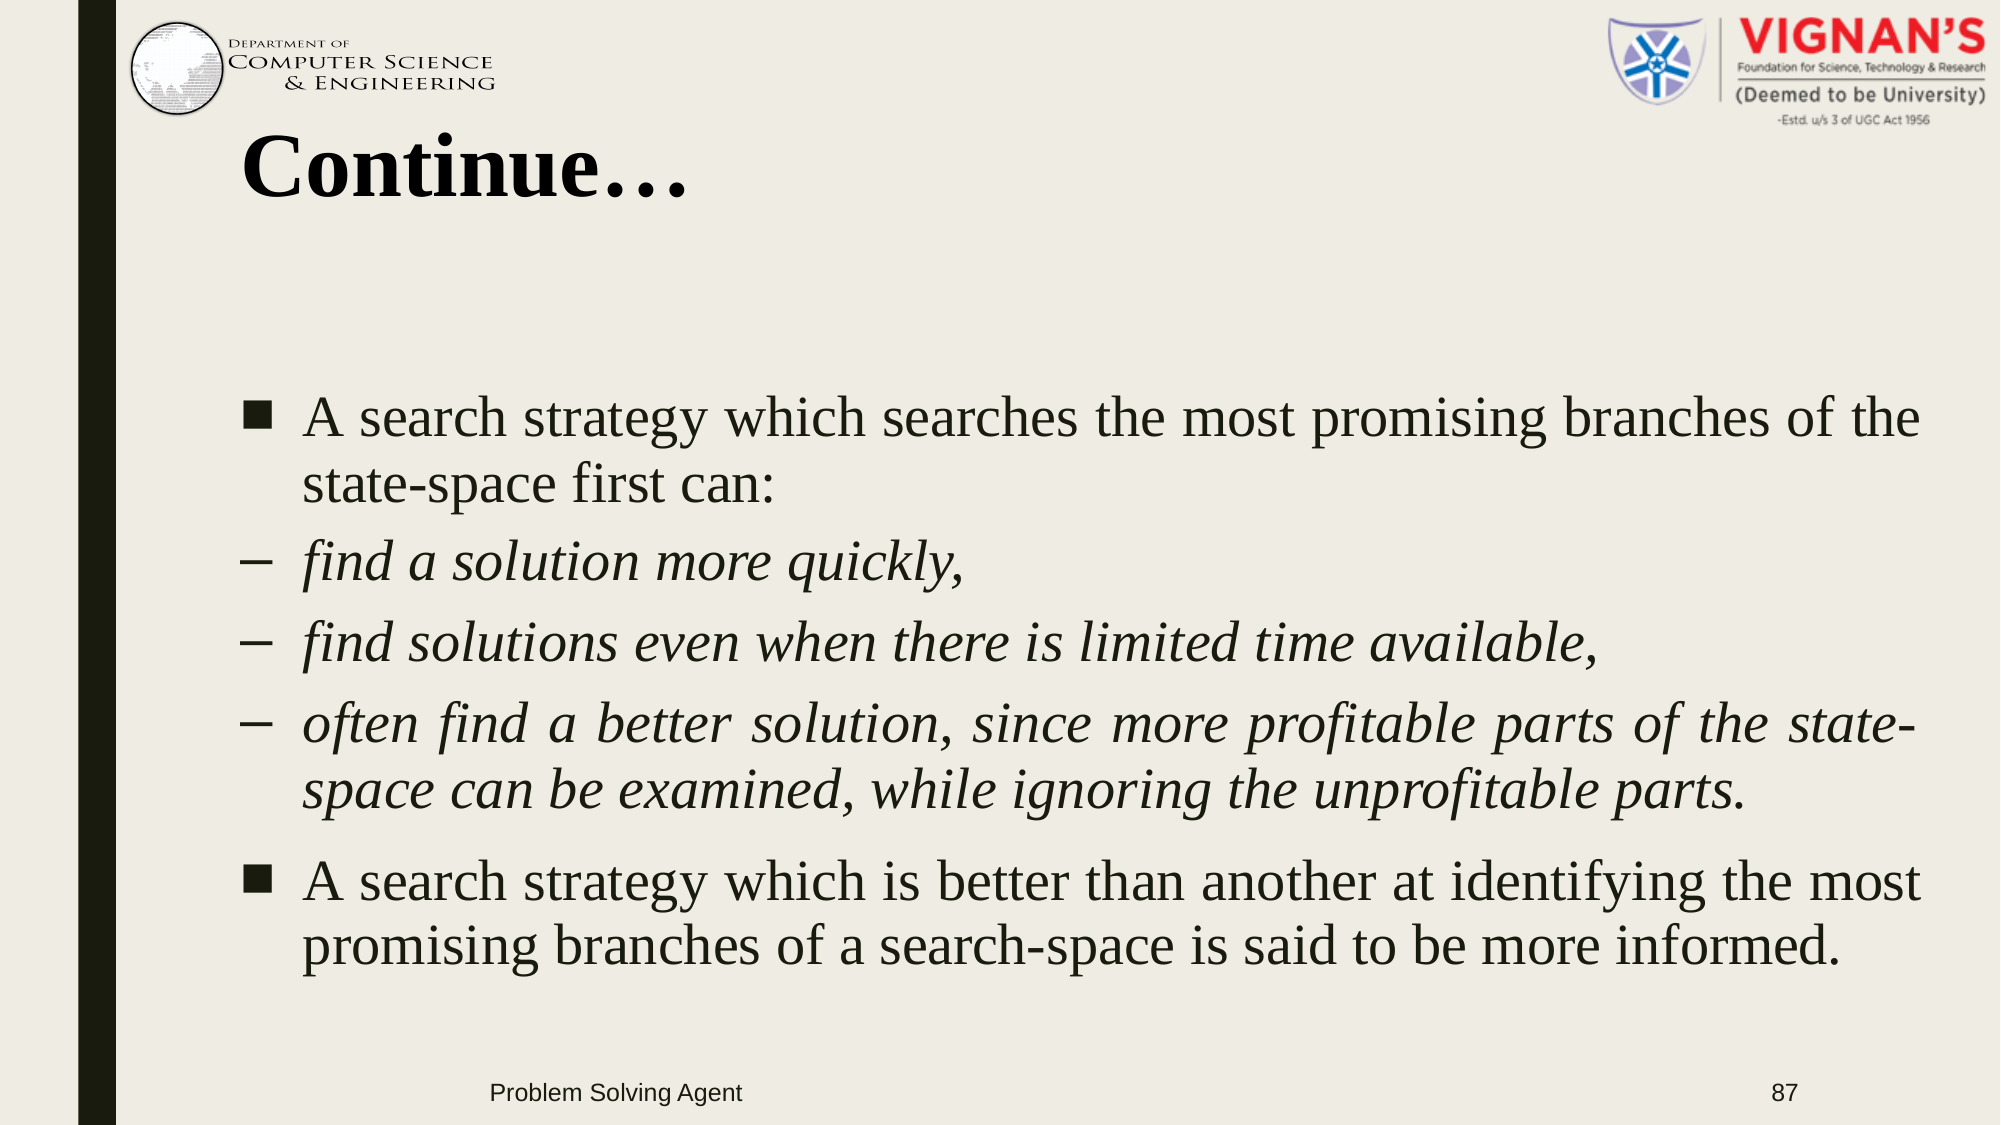

# Continue…
A search strategy which searches the most promising branches of the state-space first can:
find a solution more quickly,
find solutions even when there is limited time available,
often find a better solution, since more profitable parts of the state- space can be examined, while ignoring the unprofitable parts.
A search strategy which is better than another at identifying the most promising branches of a search-space is said to be more informed.
Problem Solving Agent
87